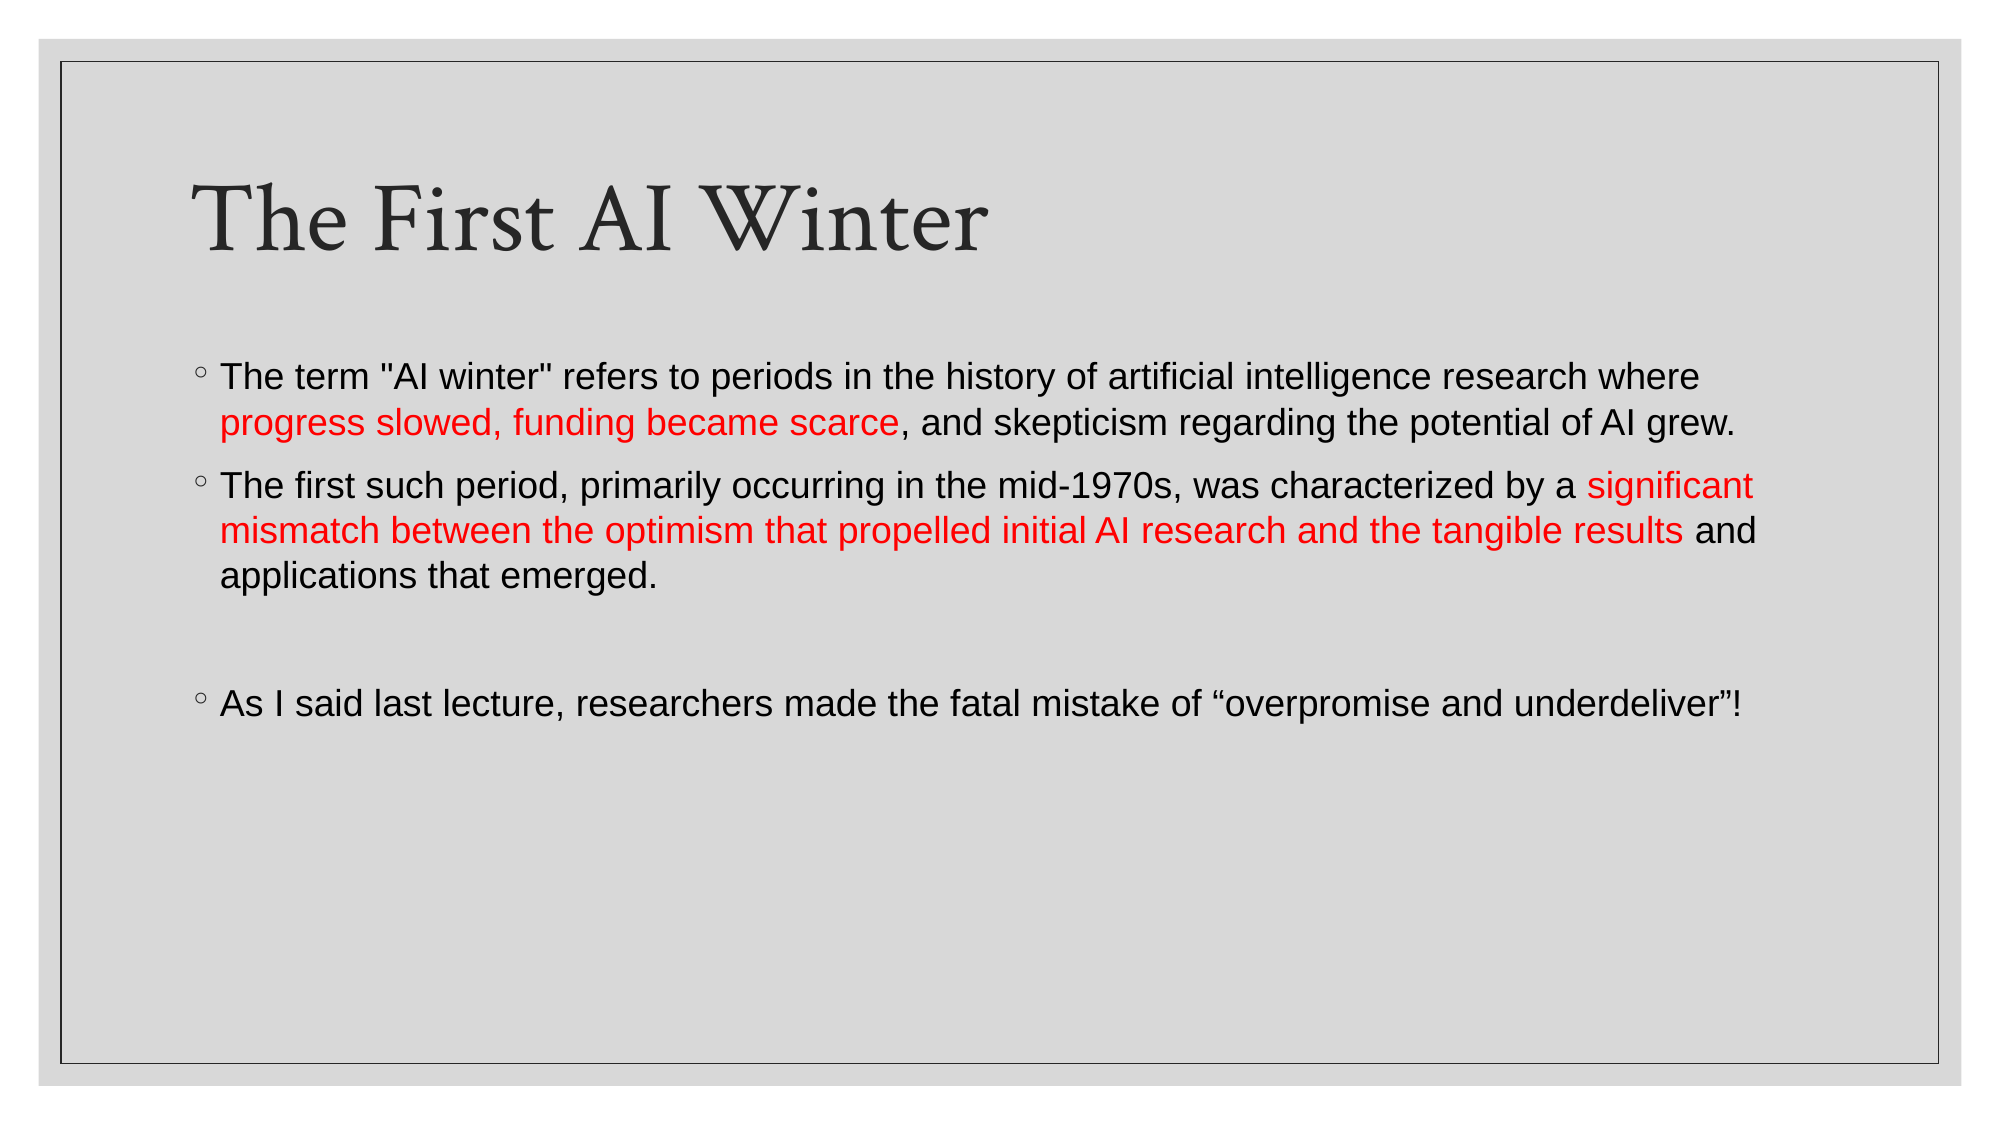

# The First AI Winter
The term "AI winter" refers to periods in the history of artificial intelligence research where progress slowed, funding became scarce, and skepticism regarding the potential of AI grew.
The first such period, primarily occurring in the mid-1970s, was characterized by a significant mismatch between the optimism that propelled initial AI research and the tangible results and applications that emerged.

As I said last lecture, researchers made the fatal mistake of “overpromise and underdeliver”!